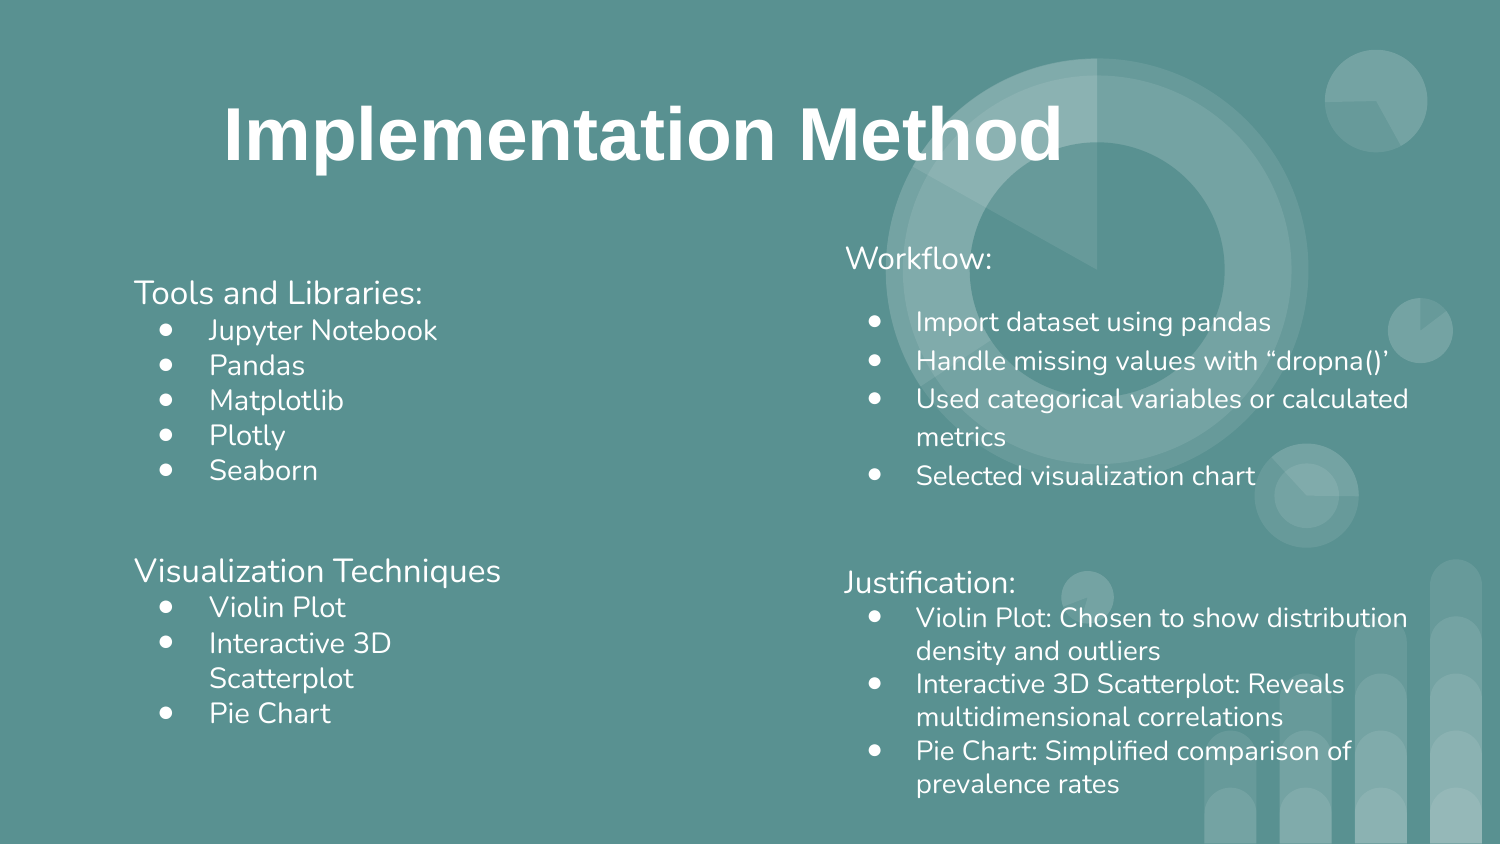

# Implementation Method
Workflow:
Import dataset using pandas
Handle missing values with “dropna()’
Used categorical variables or calculated metrics
Selected visualization chart
Tools and Libraries:
Jupyter Notebook
Pandas
Matplotlib
Plotly
Seaborn

Visualization Techniques
Violin Plot
Interactive 3D Scatterplot
Pie Chart

Justification:
Violin Plot: Chosen to show distribution density and outliers
Interactive 3D Scatterplot: Reveals multidimensional correlations
Pie Chart: Simplified comparison of prevalence rates